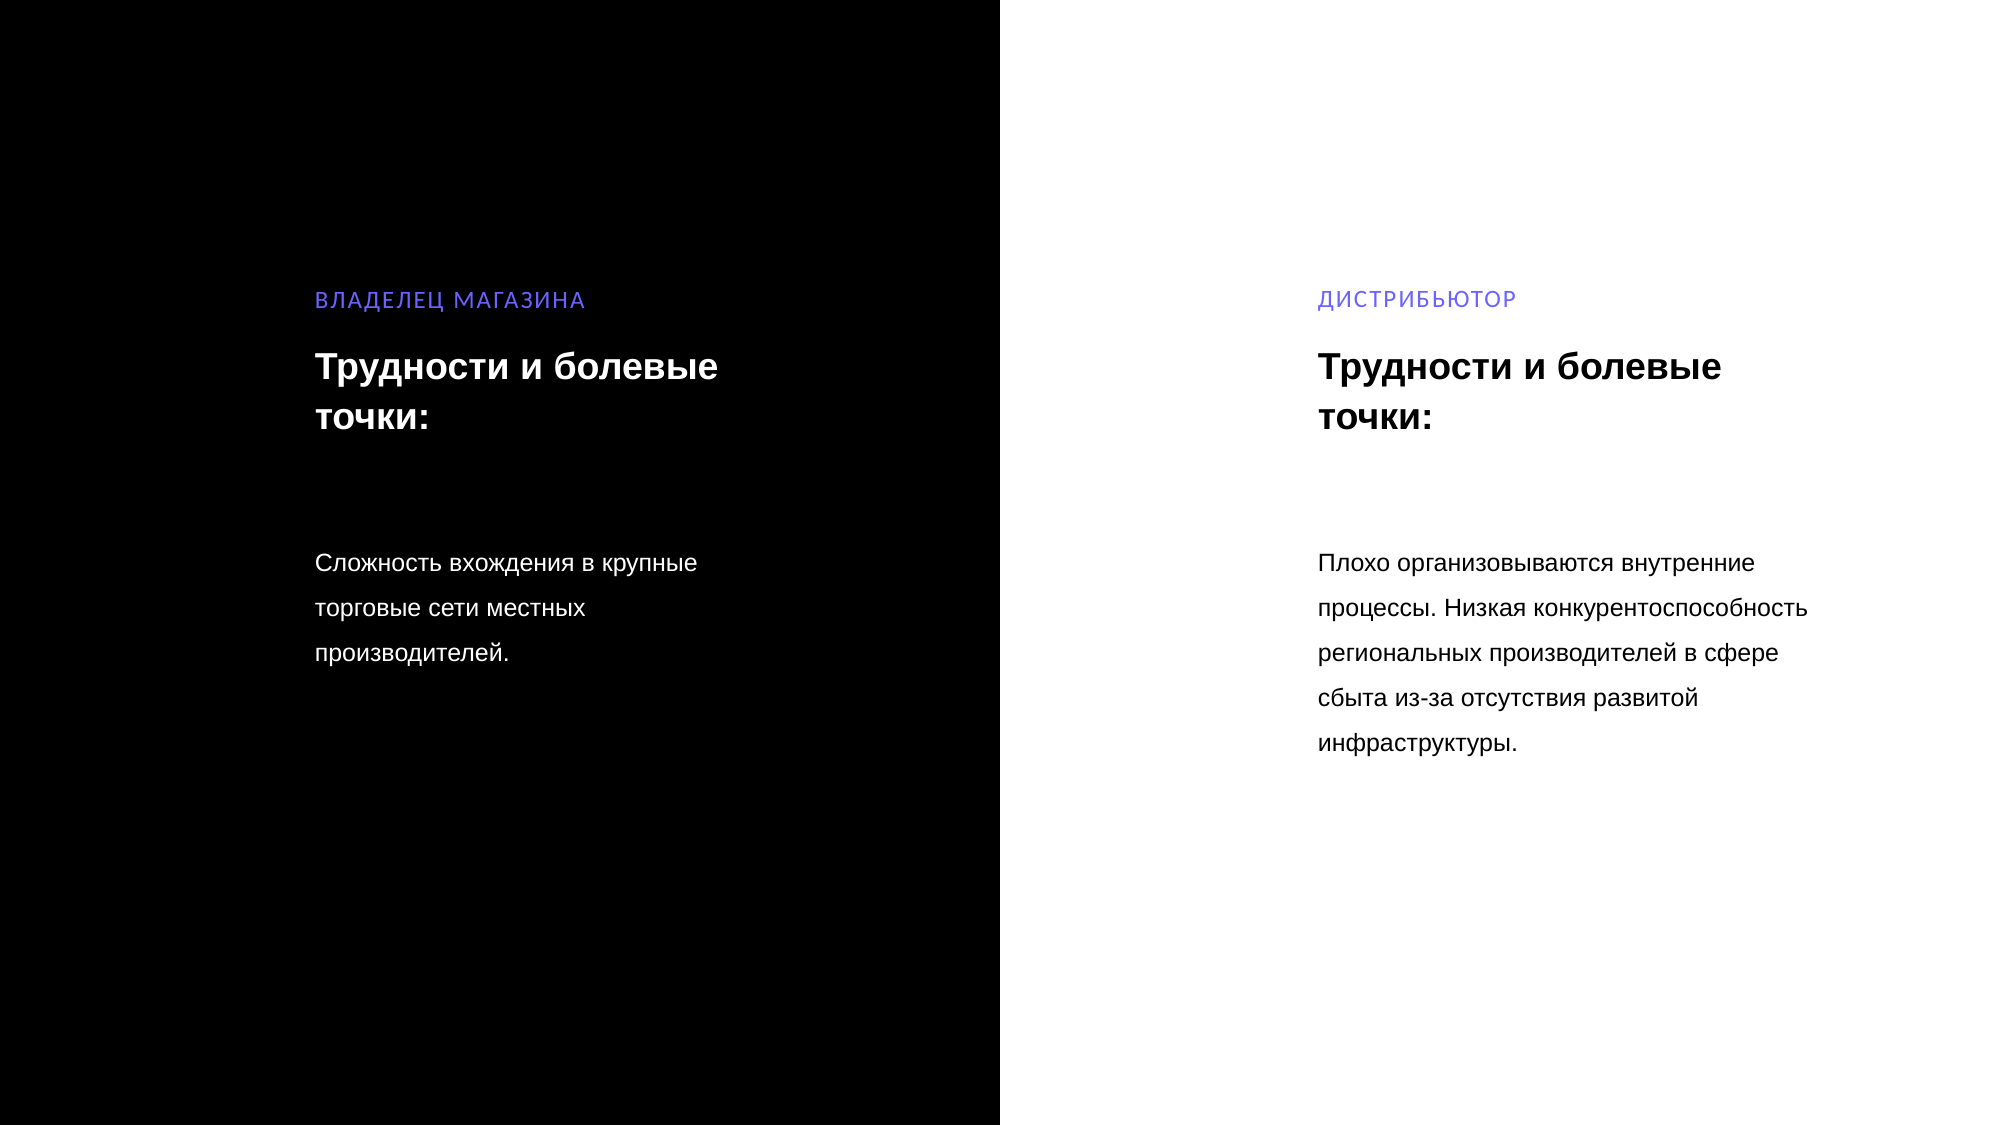

ДИСТРИБЬЮТОР
ВЛАДЕЛЕЦ МАГАЗИНА
Трудности и болевые точки:
Трудности и болевые точки:
Сложность вхождения в крупные торговые сети местных производителей.
Плохо организовываются внутренние процессы. Низкая конкурентоспособность региональных производителей в сфере сбыта из-за отсутствия развитой инфраструктуры.